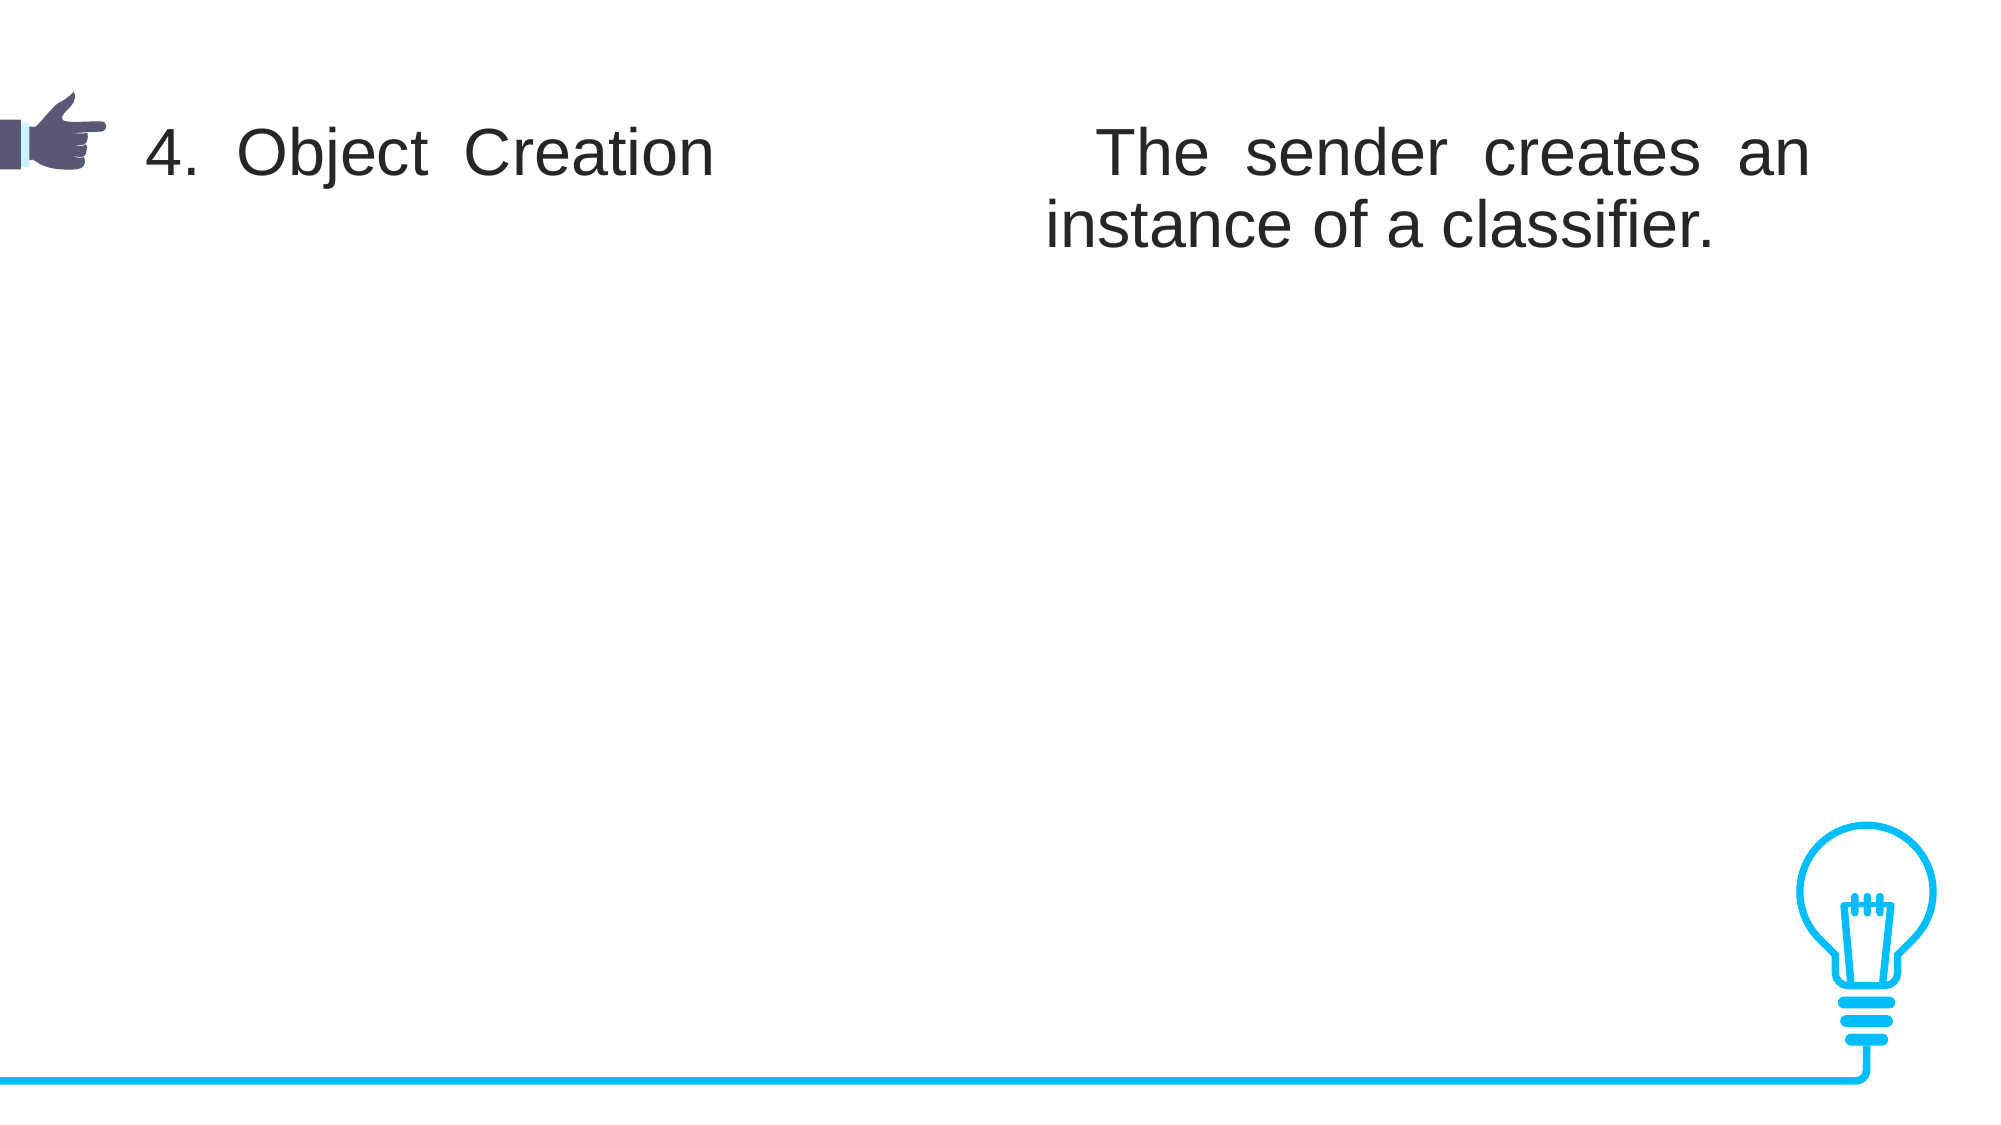

4. Object Creation 			The sender creates an 							instance of a classifier.